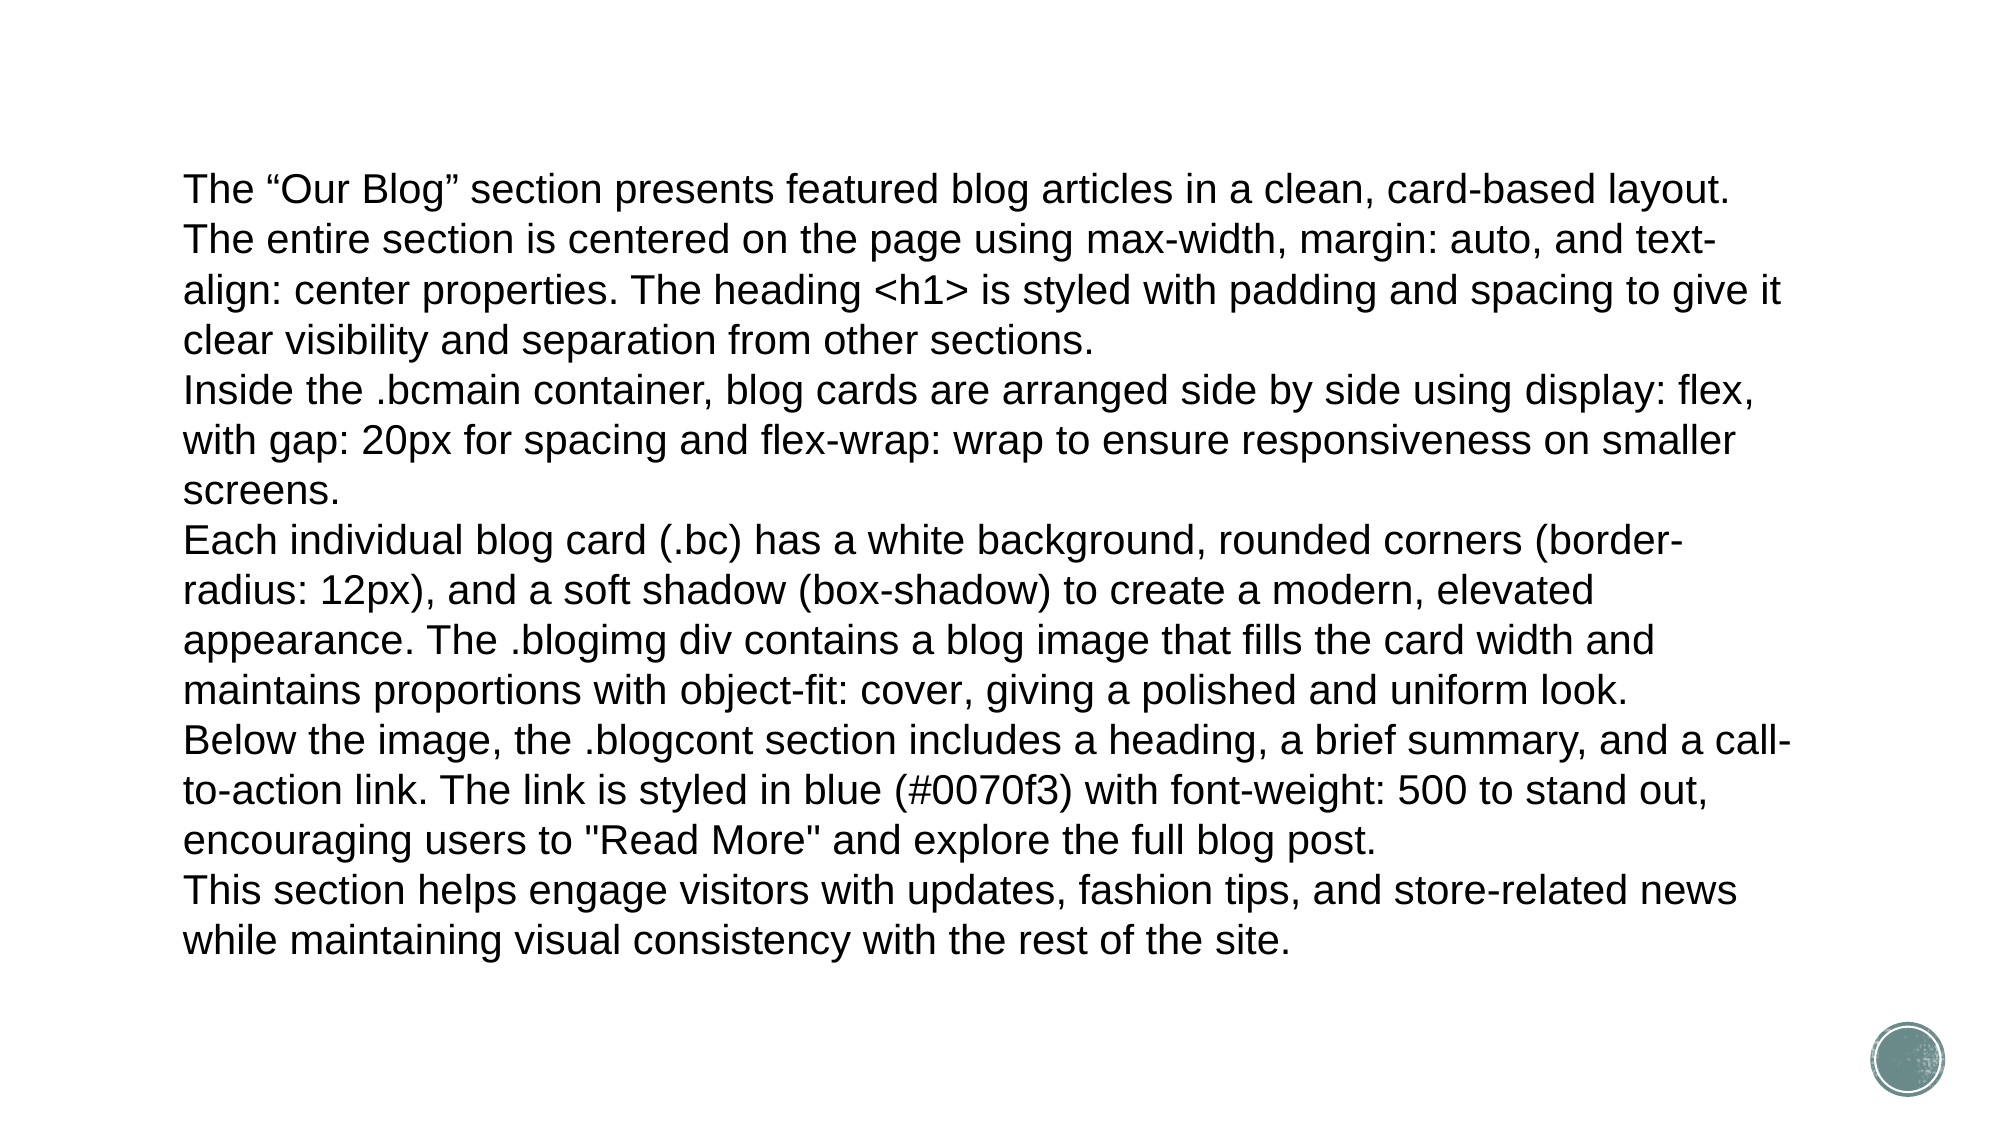

The “Our Blog” section presents featured blog articles in a clean, card-based layout. The entire section is centered on the page using max-width, margin: auto, and text-align: center properties. The heading <h1> is styled with padding and spacing to give it clear visibility and separation from other sections.
Inside the .bcmain container, blog cards are arranged side by side using display: flex, with gap: 20px for spacing and flex-wrap: wrap to ensure responsiveness on smaller screens.
Each individual blog card (.bc) has a white background, rounded corners (border-radius: 12px), and a soft shadow (box-shadow) to create a modern, elevated appearance. The .blogimg div contains a blog image that fills the card width and maintains proportions with object-fit: cover, giving a polished and uniform look.
Below the image, the .blogcont section includes a heading, a brief summary, and a call-to-action link. The link is styled in blue (#0070f3) with font-weight: 500 to stand out, encouraging users to "Read More" and explore the full blog post.
This section helps engage visitors with updates, fashion tips, and store-related news while maintaining visual consistency with the rest of the site.